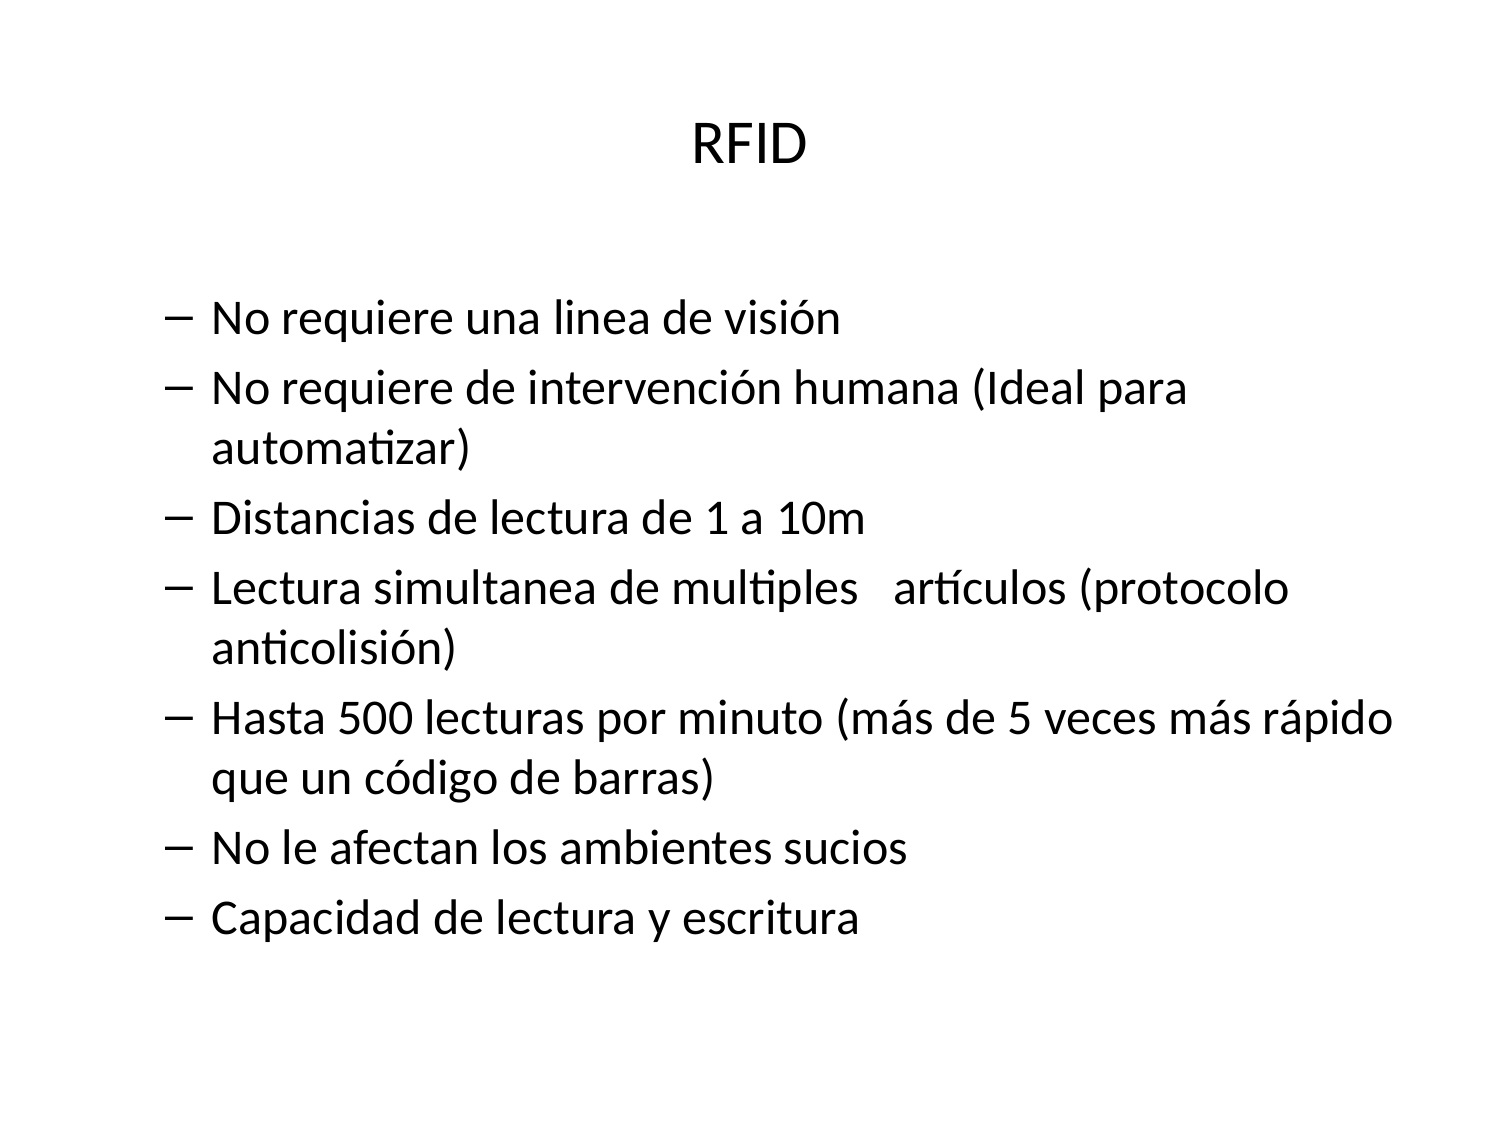

# RFID
No requiere una linea de visión
No requiere de intervención humana (Ideal para automatizar)
Distancias de lectura de 1 a 10m
Lectura simultanea de multiples   artículos (protocolo anticolisión)
Hasta 500 lecturas por minuto (más de 5 veces más rápido que un código de barras)
No le afectan los ambientes sucios
Capacidad de lectura y escritura